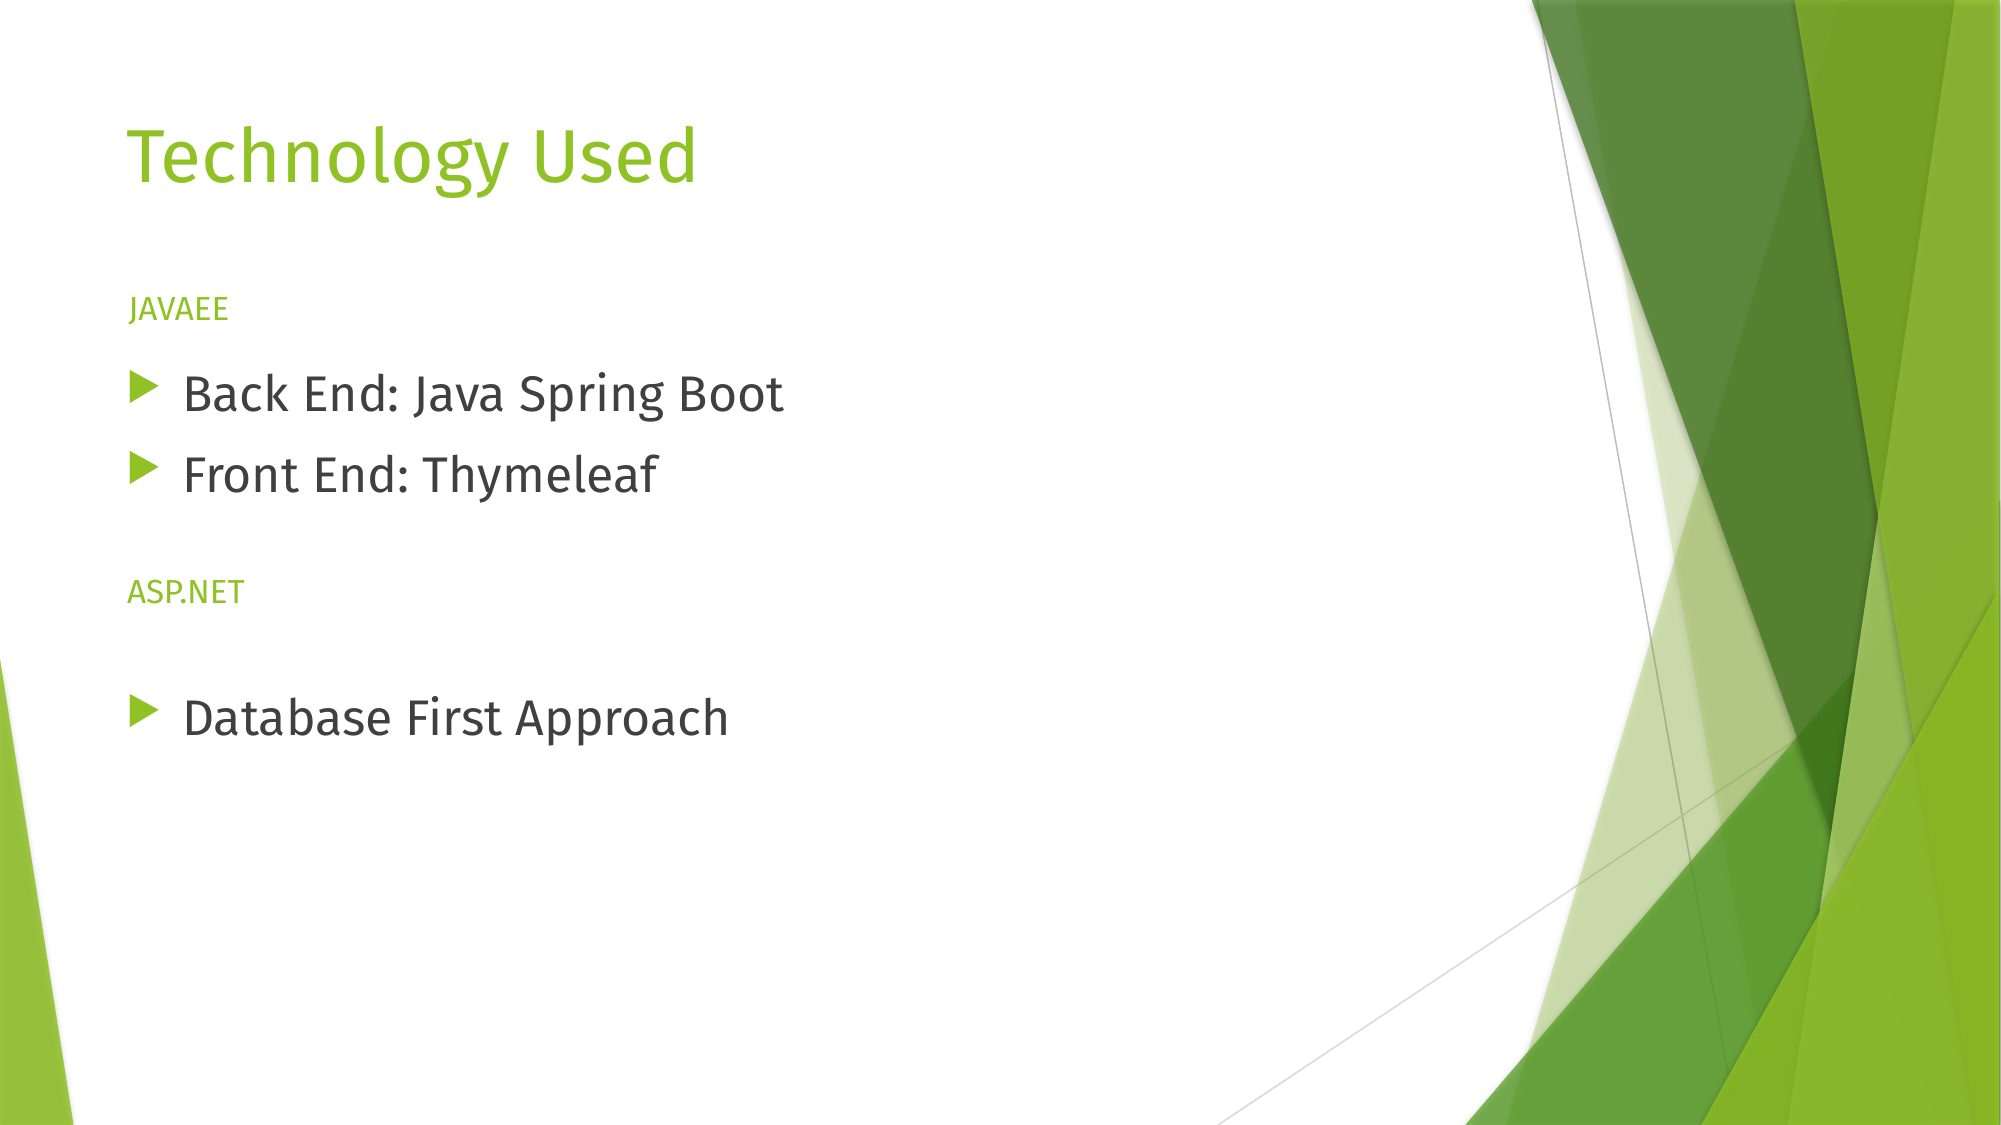

# Technology Used
JAVAEE
Back End: Java Spring Boot
Front End: Thymeleaf

Database First Approach
ASP.NET